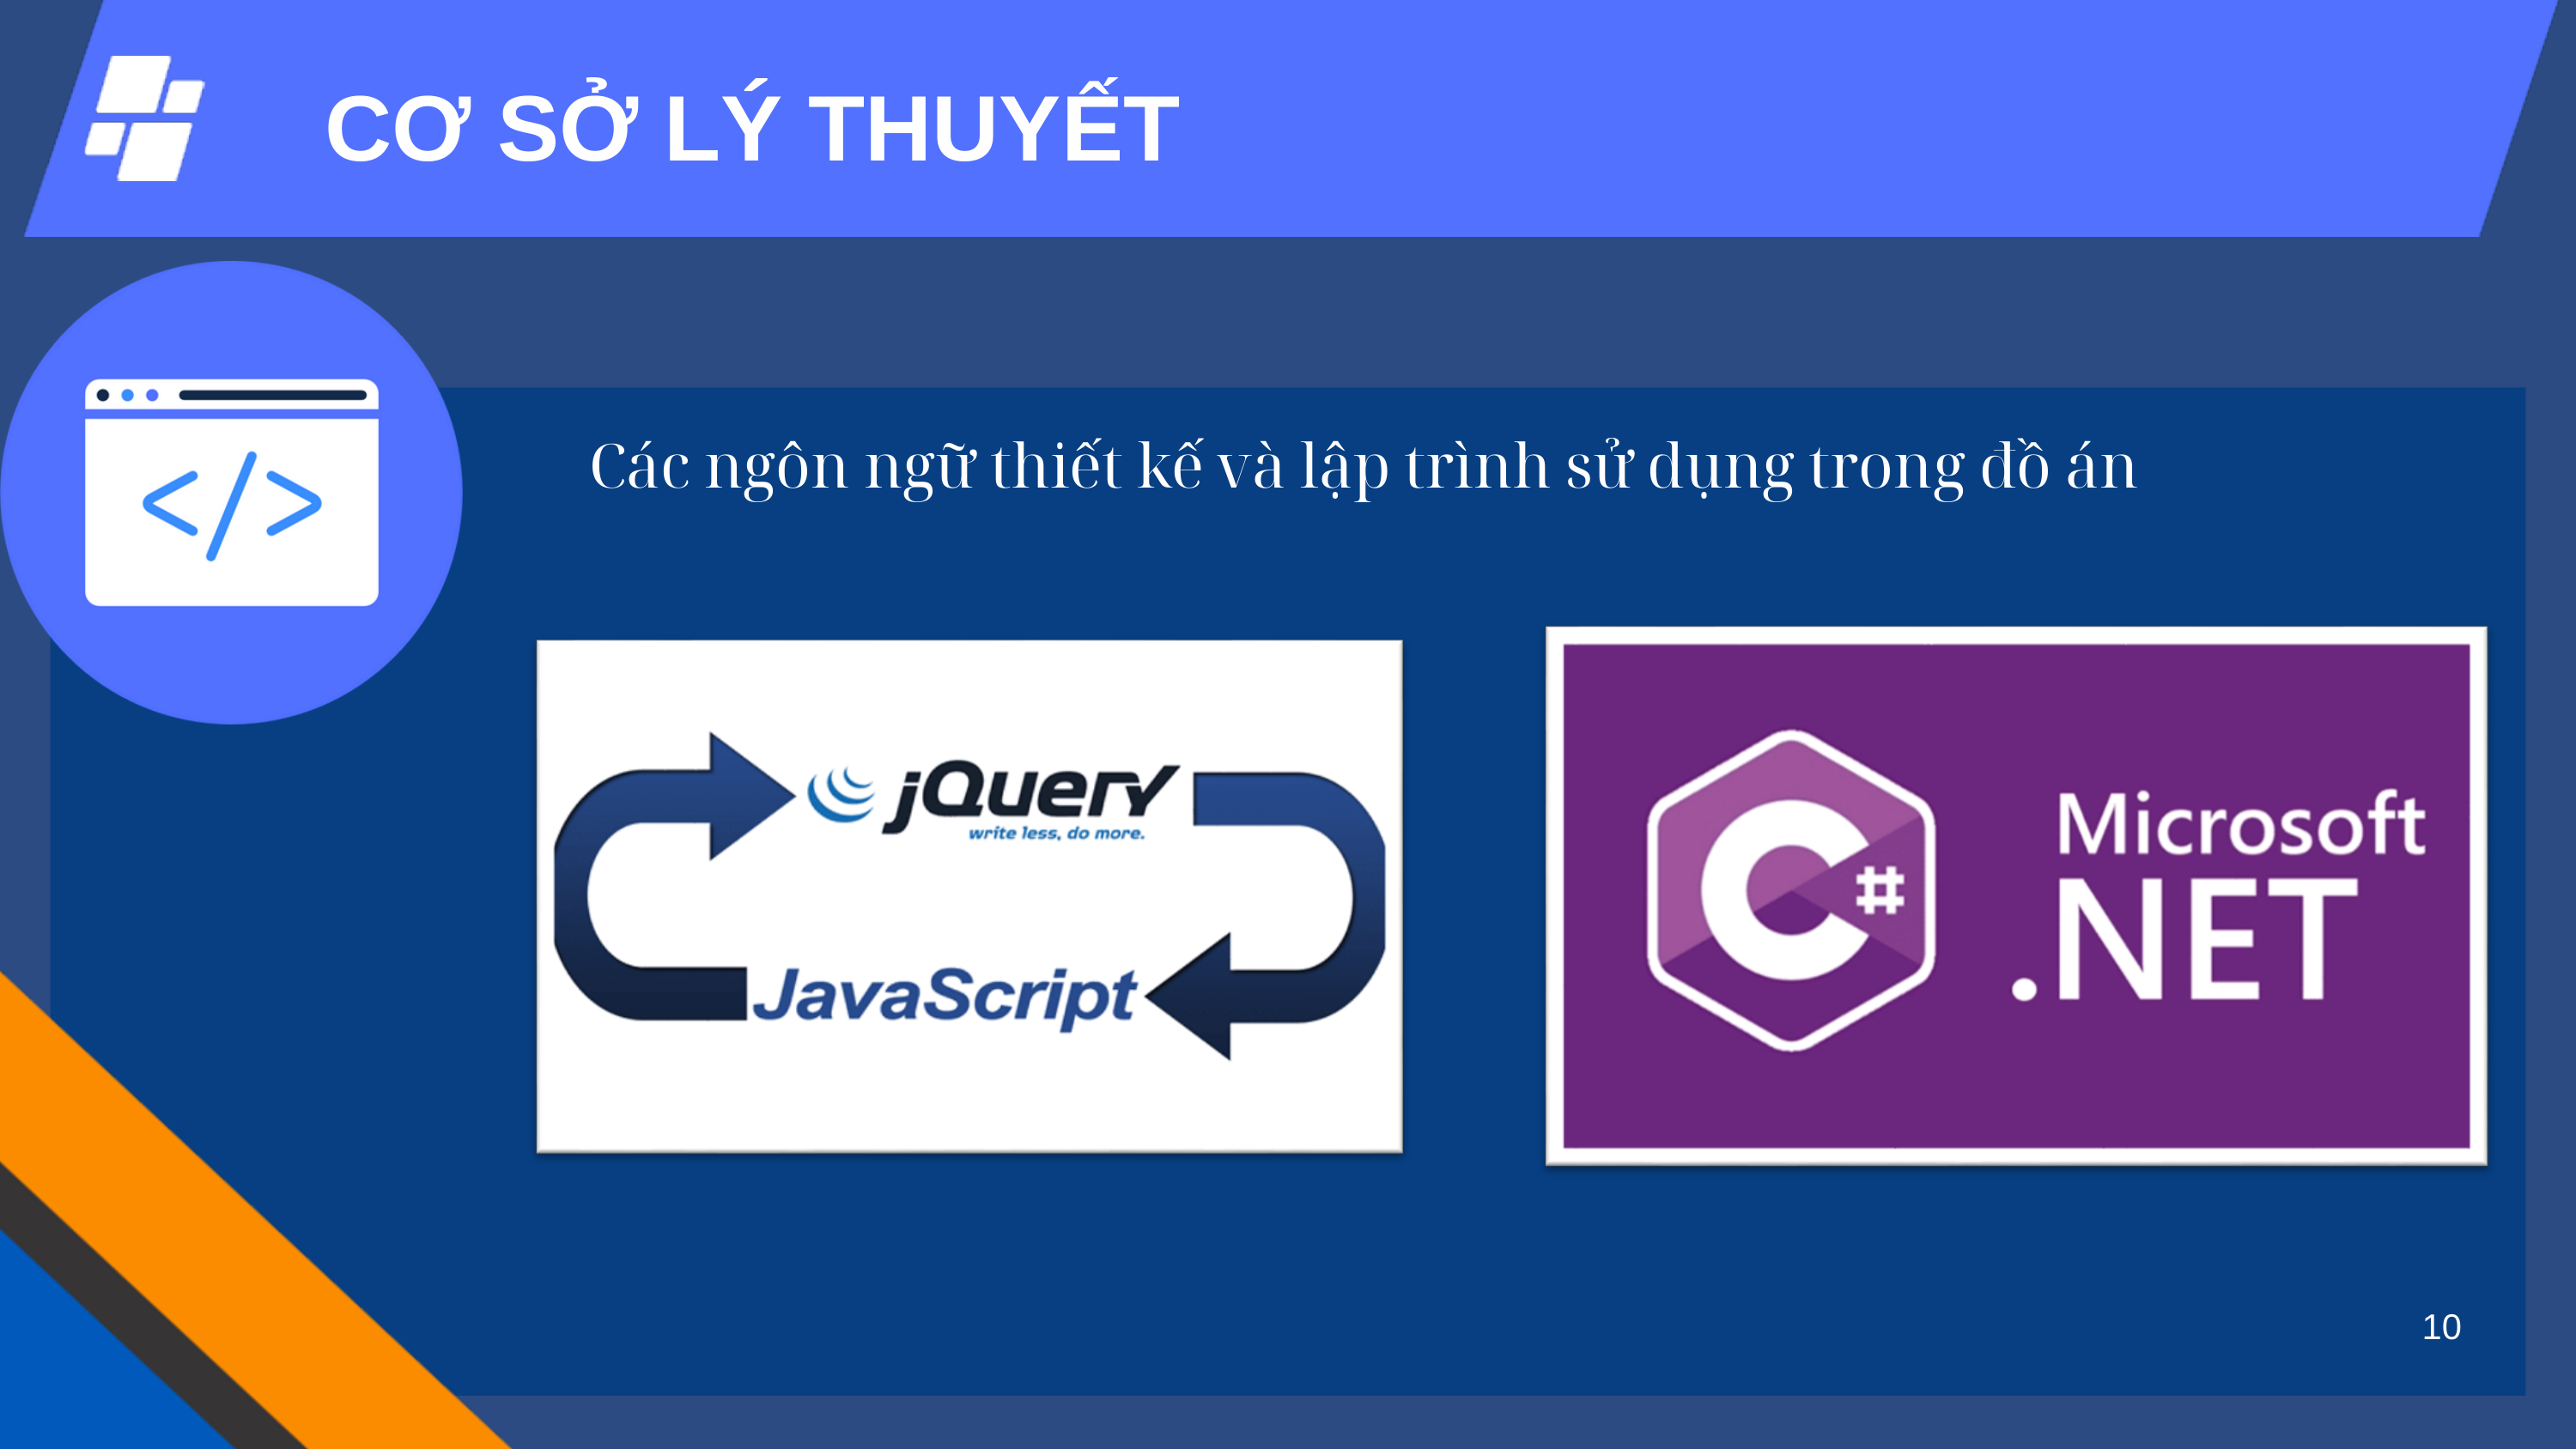

CƠ SỞ LÝ THUYẾT

Các ngôn ngữ thiết kế và lập trình sử dụng trong đồ án

10